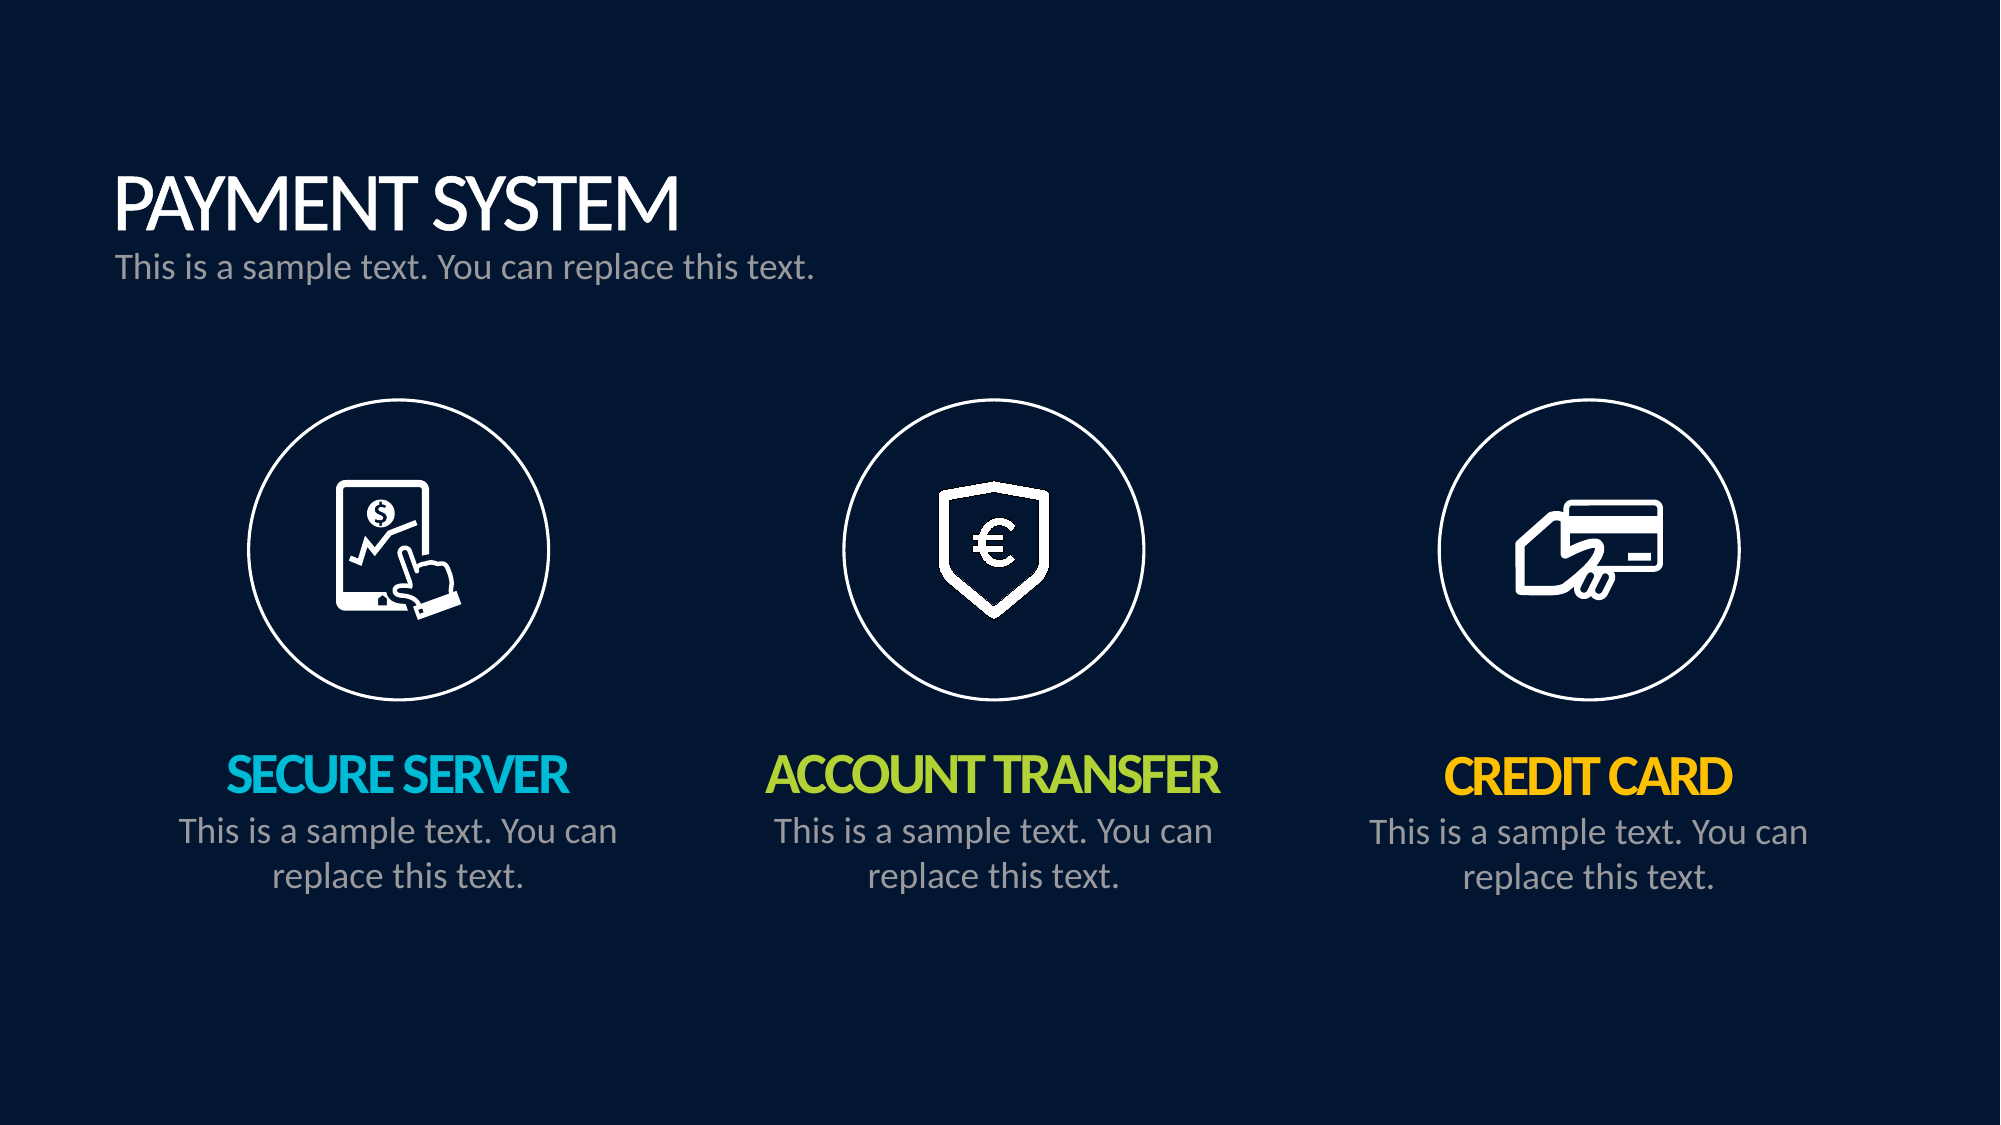

Payment System
This is a sample text. You can replace this text.

Secure Server
This is a sample text. You can replace this text.
Account Transfer
This is a sample text. You can replace this text.
Credit Card
This is a sample text. You can replace this text.